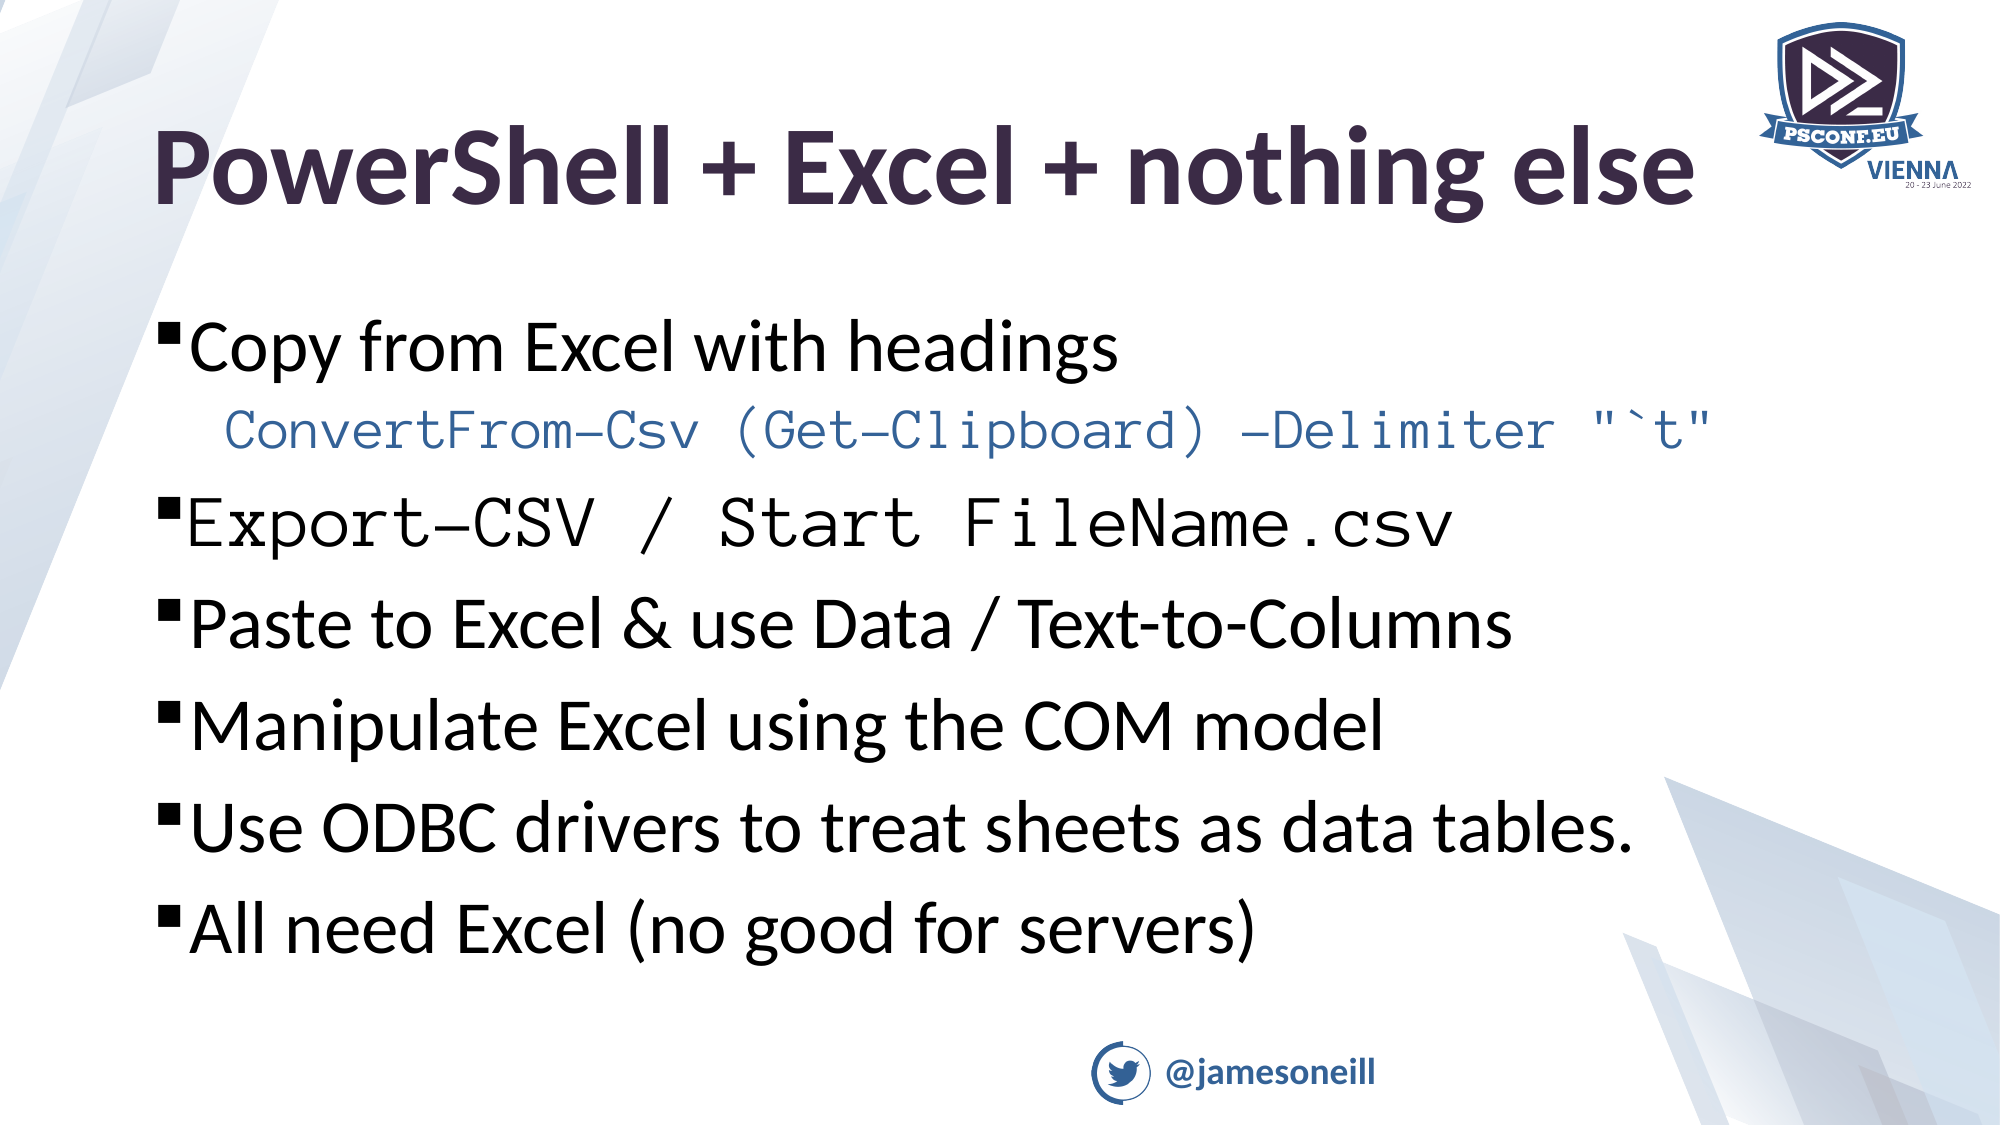

# PowerShell + Excel + nothing else
Copy from Excel with headings
ConvertFrom-Csv (Get-Clipboard) -Delimiter "`t"
Export-CSV / Start FileName.csv
Paste to Excel & use Data / Text-to-Columns
Manipulate Excel using the COM model
Use ODBC drivers to treat sheets as data tables.
All need Excel (no good for servers)